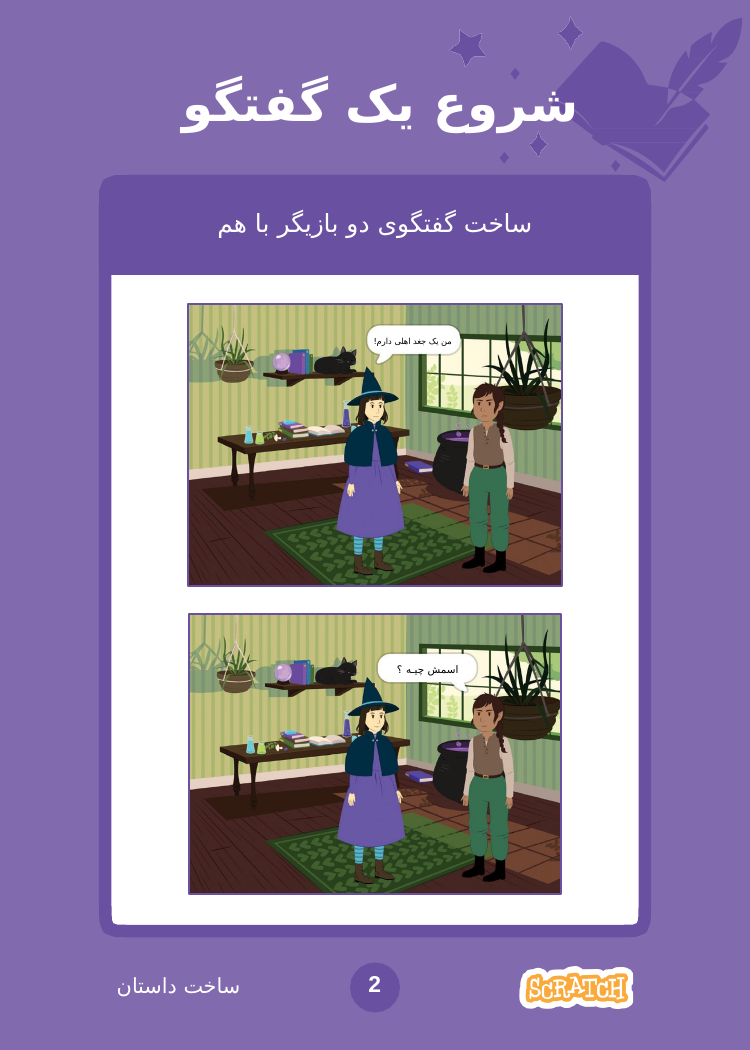

# شروع یک گفتگو

ساخت گفتگوی دو بازیگر با هم

من یک جغد اهلی دارم!

اسمش چیـه ؟

2
ساخت داستان